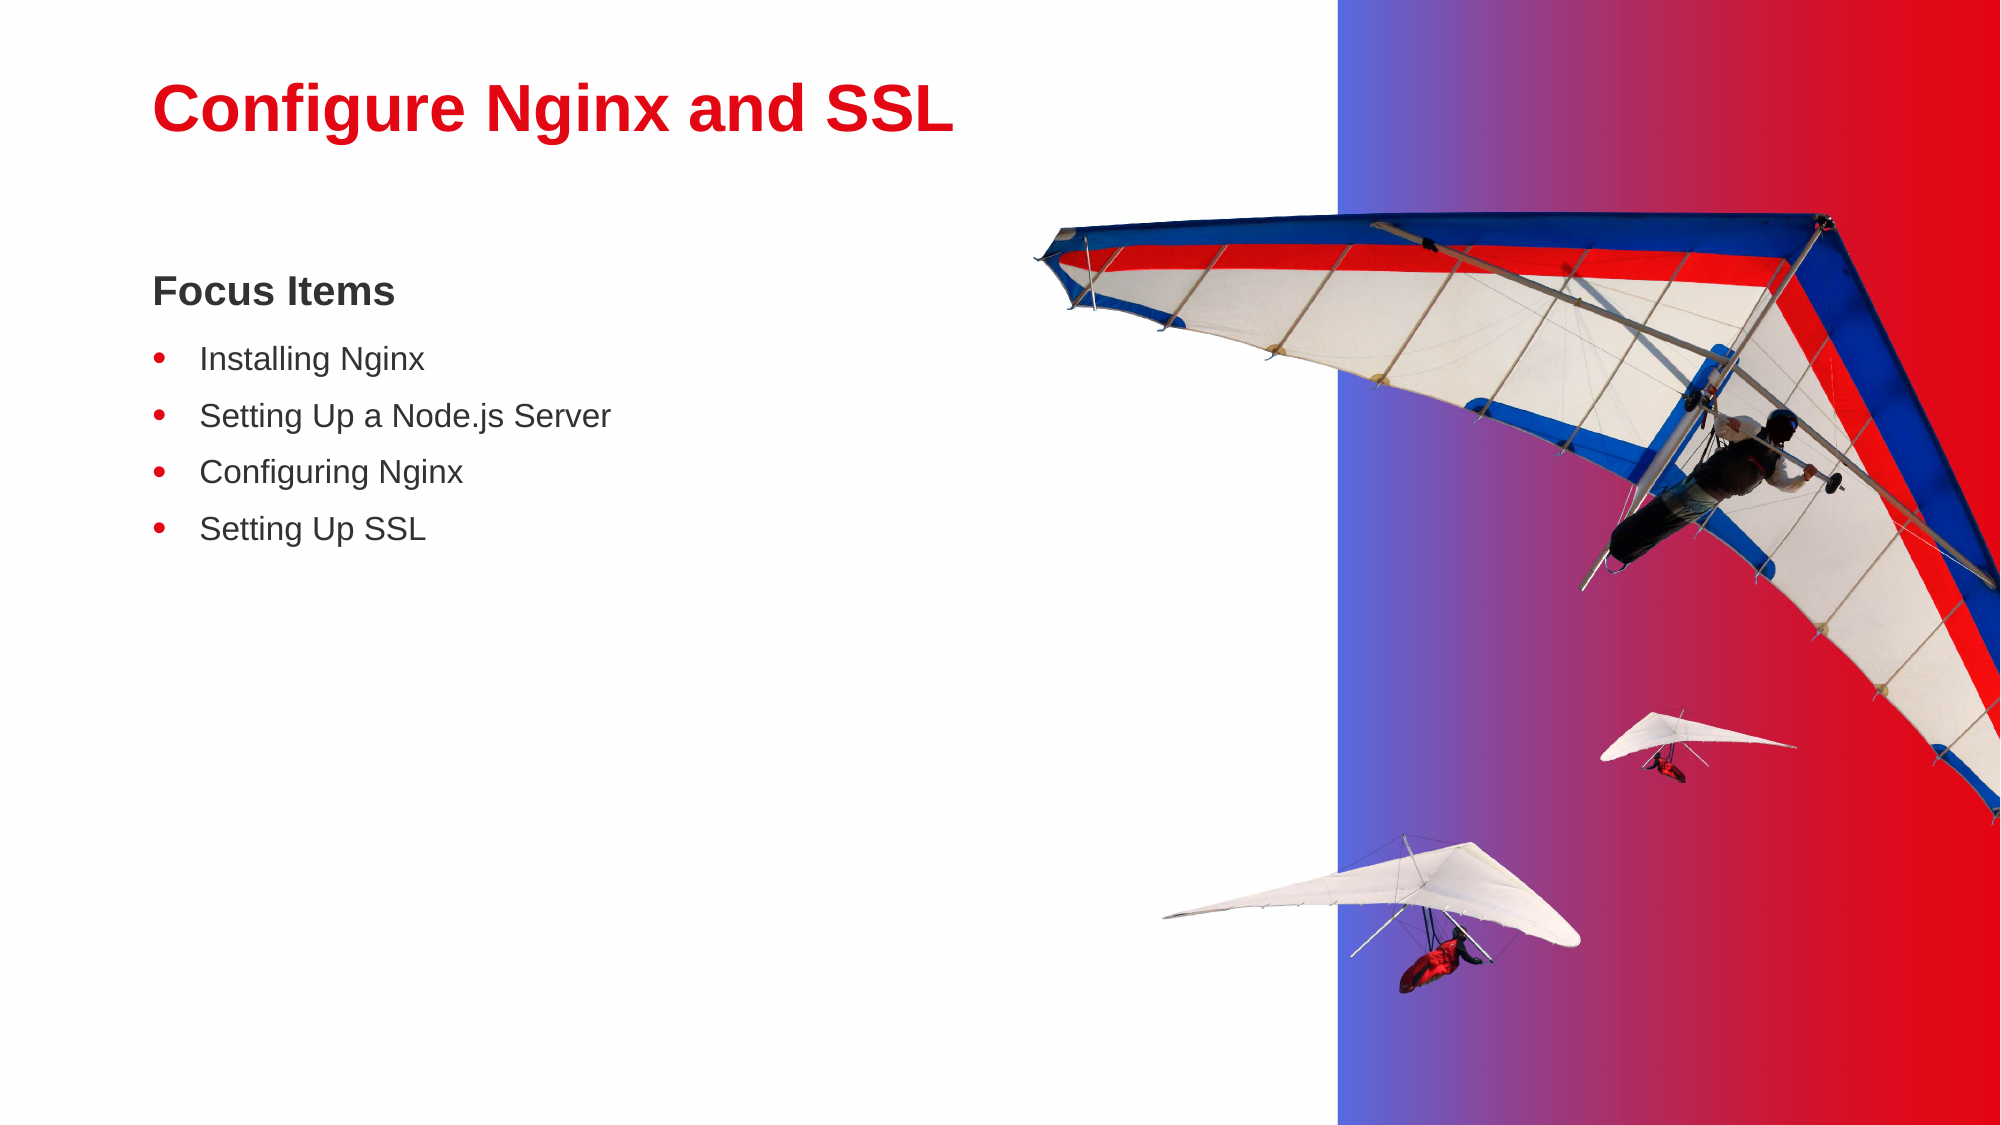

# Configure Nginx and SSL
Focus Items
Installing Nginx
Setting Up a Node.js Server
Configuring Nginx
Setting Up SSL